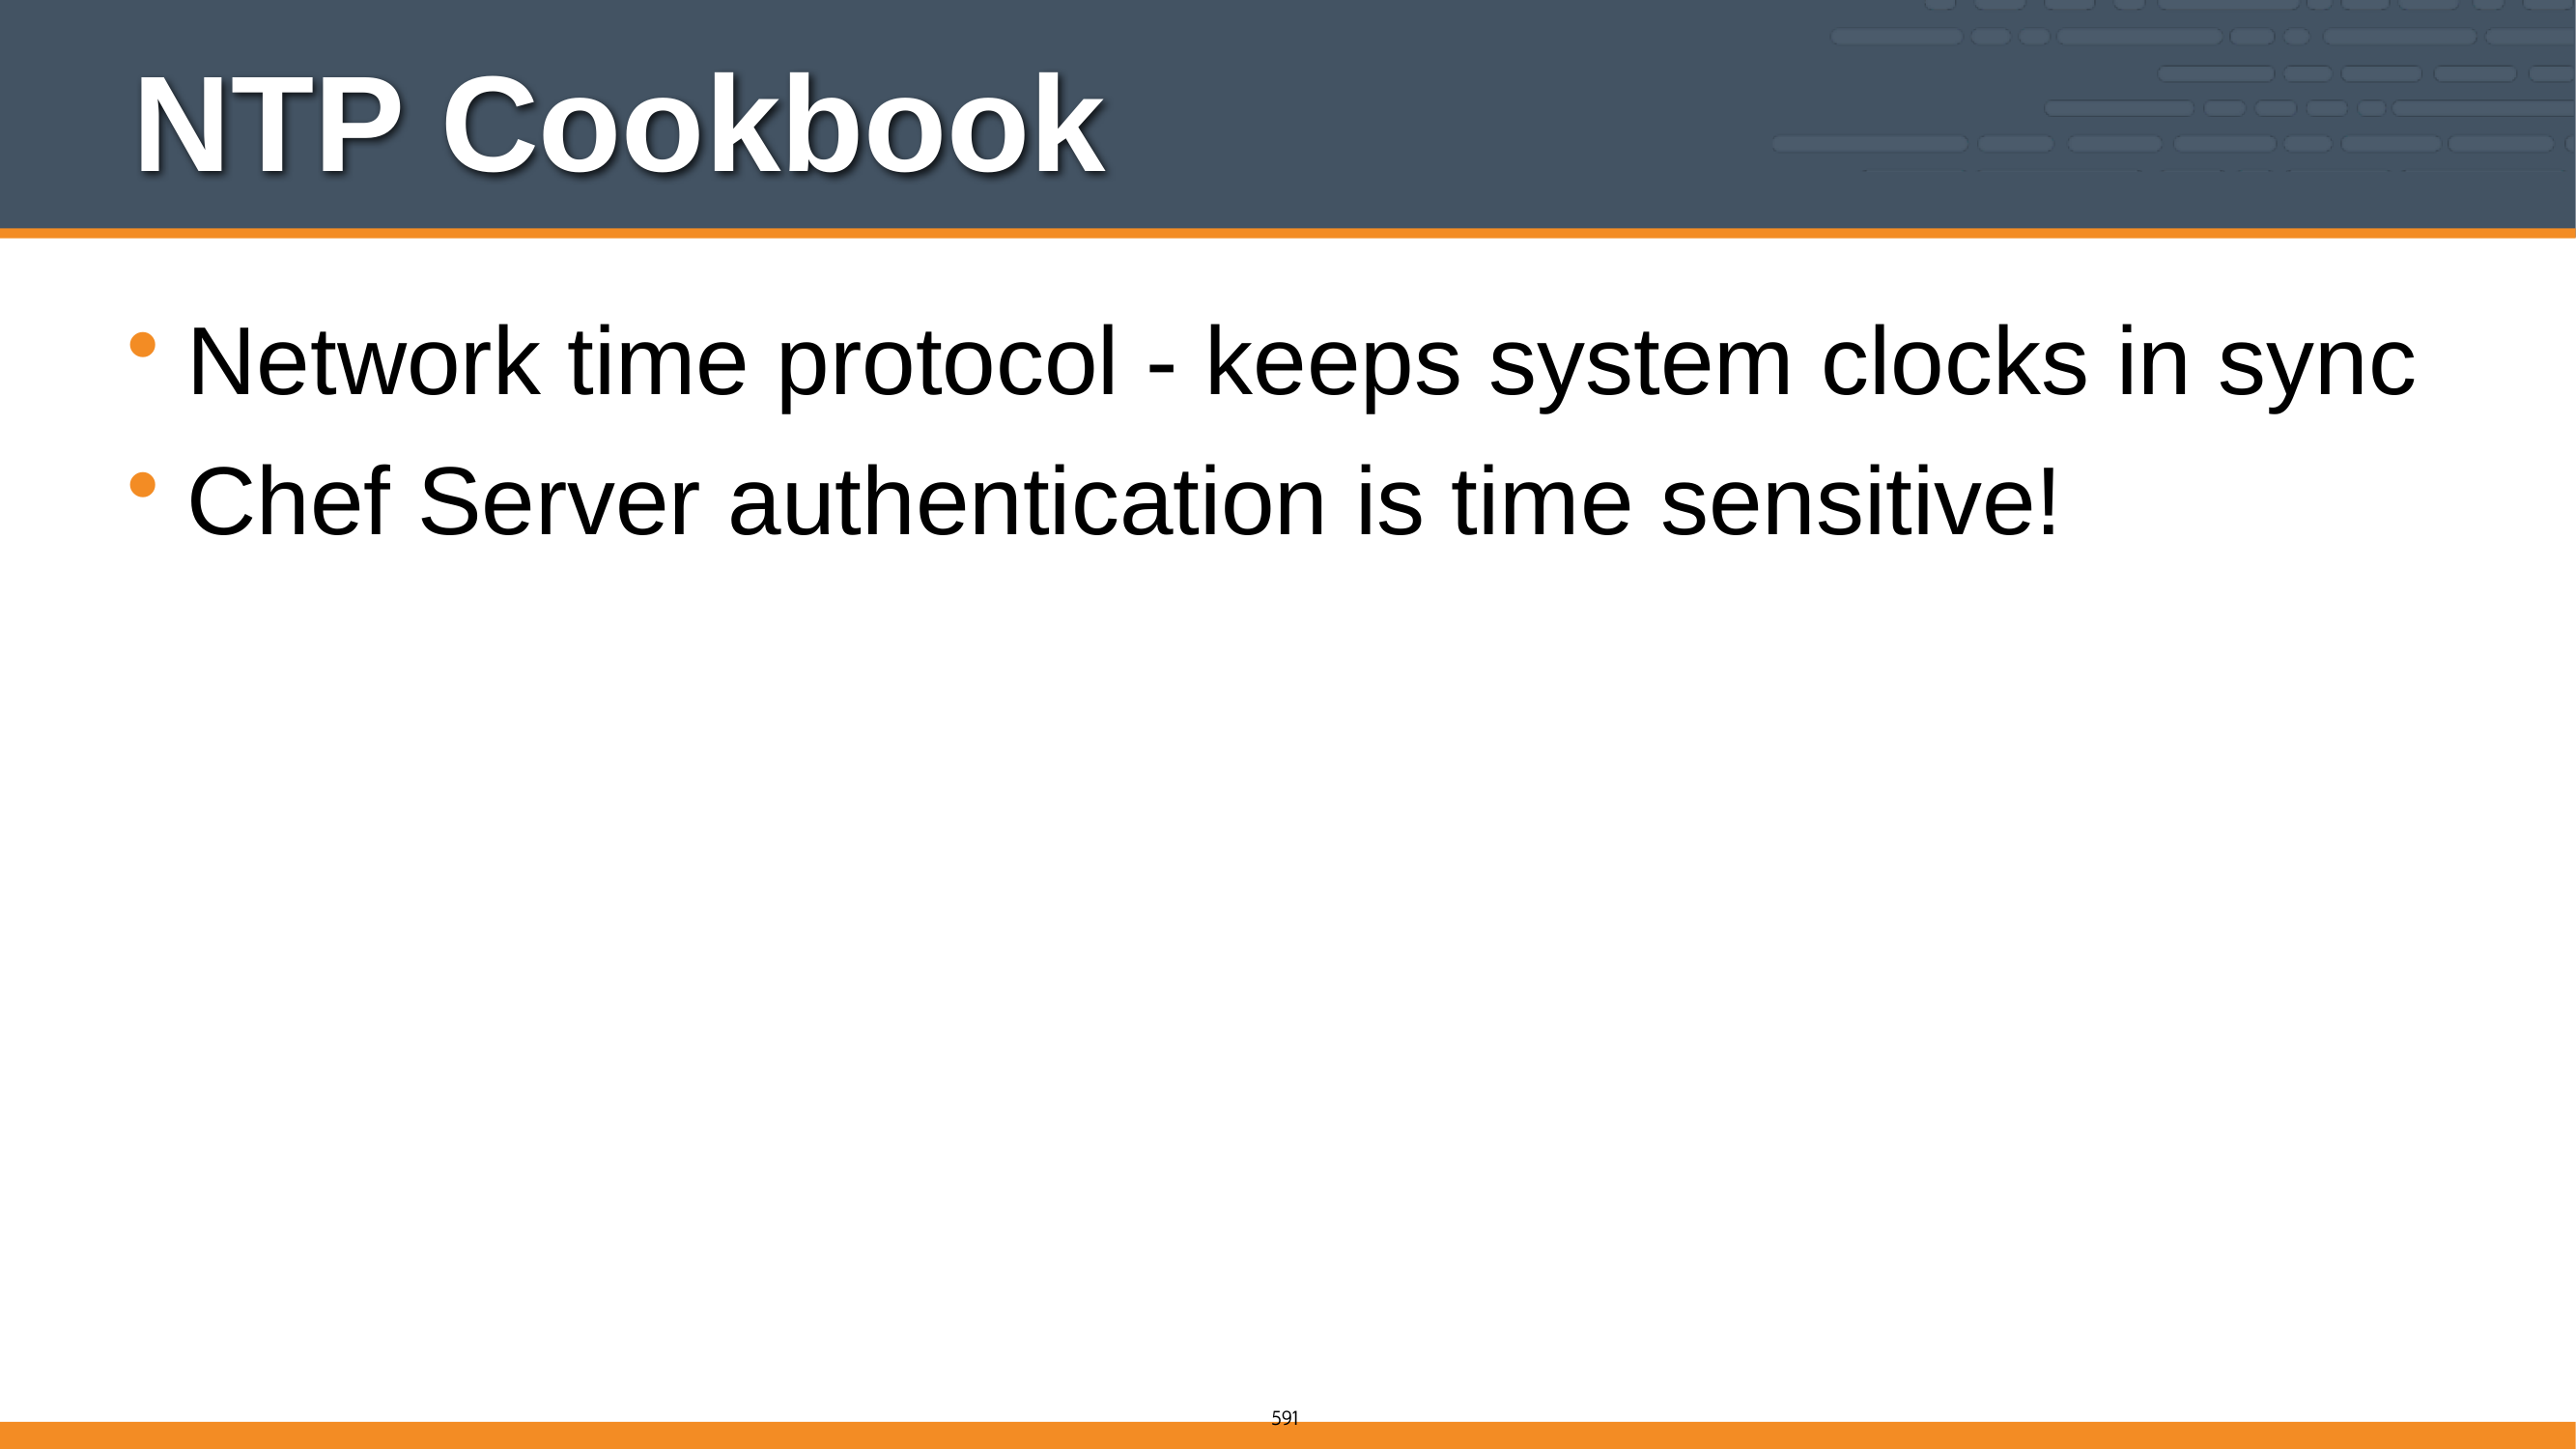

# NTP Cookbook
Network time protocol - keeps system clocks in sync
Chef Server authentication is time sensitive!
591